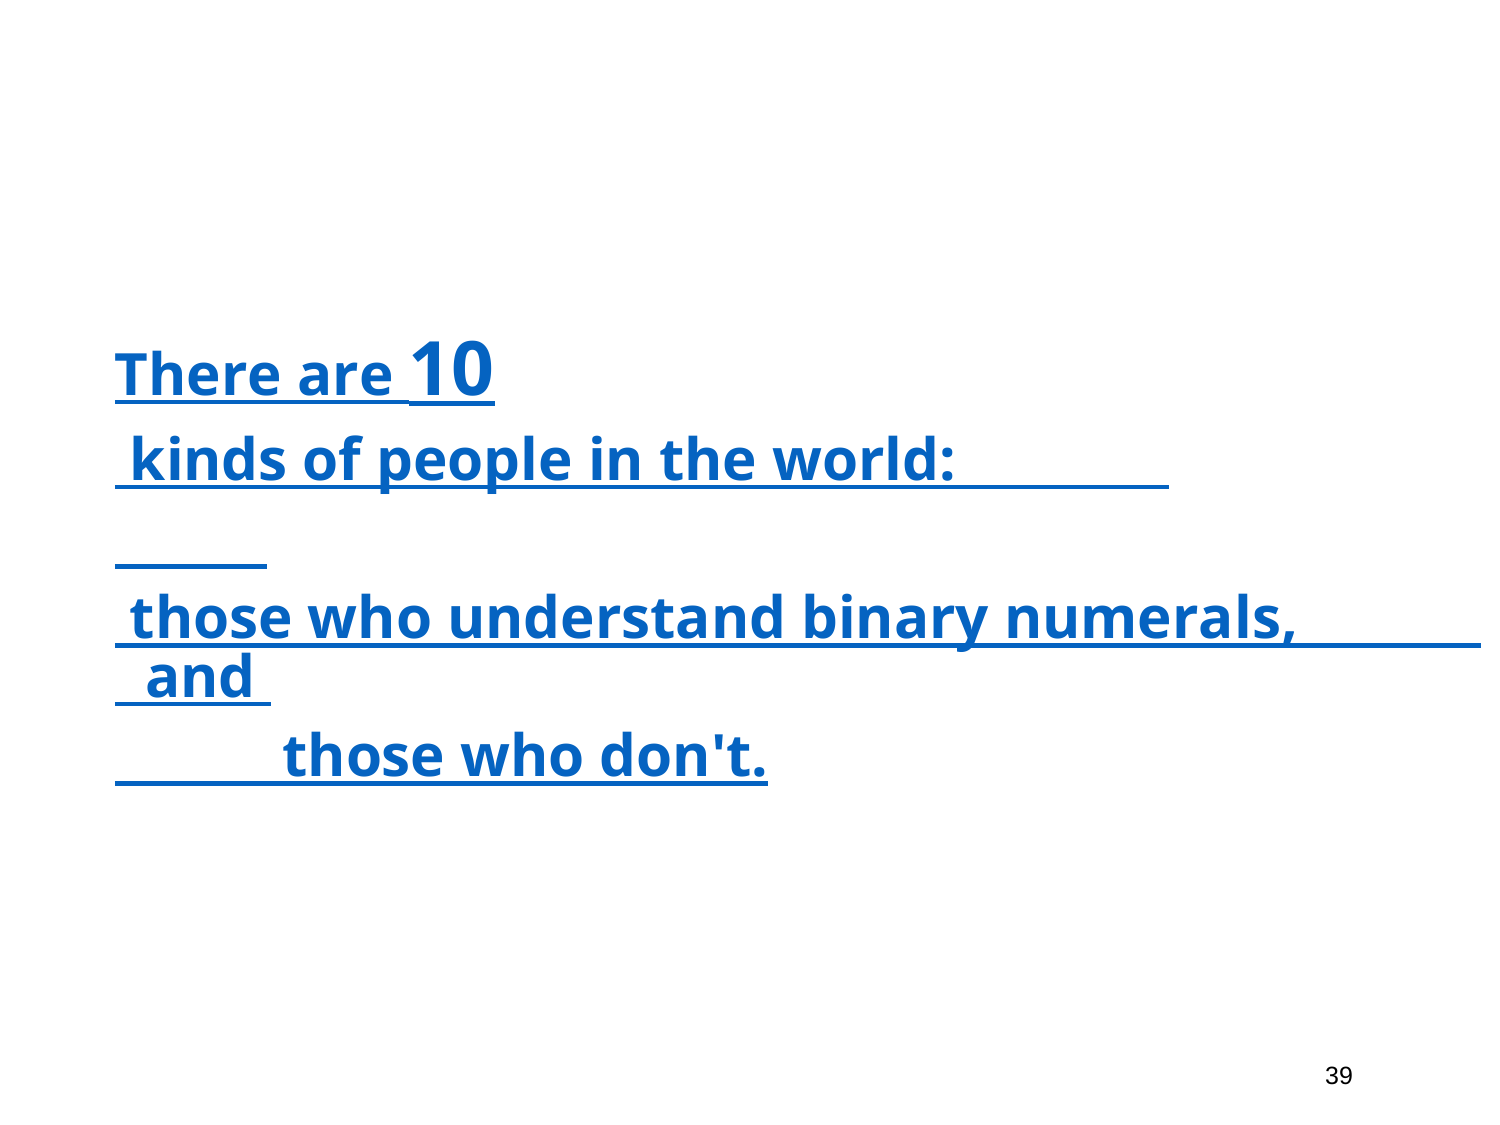

There are 10 kinds of people in the world:
           those who understand binary numerals,              and
           those who don't.